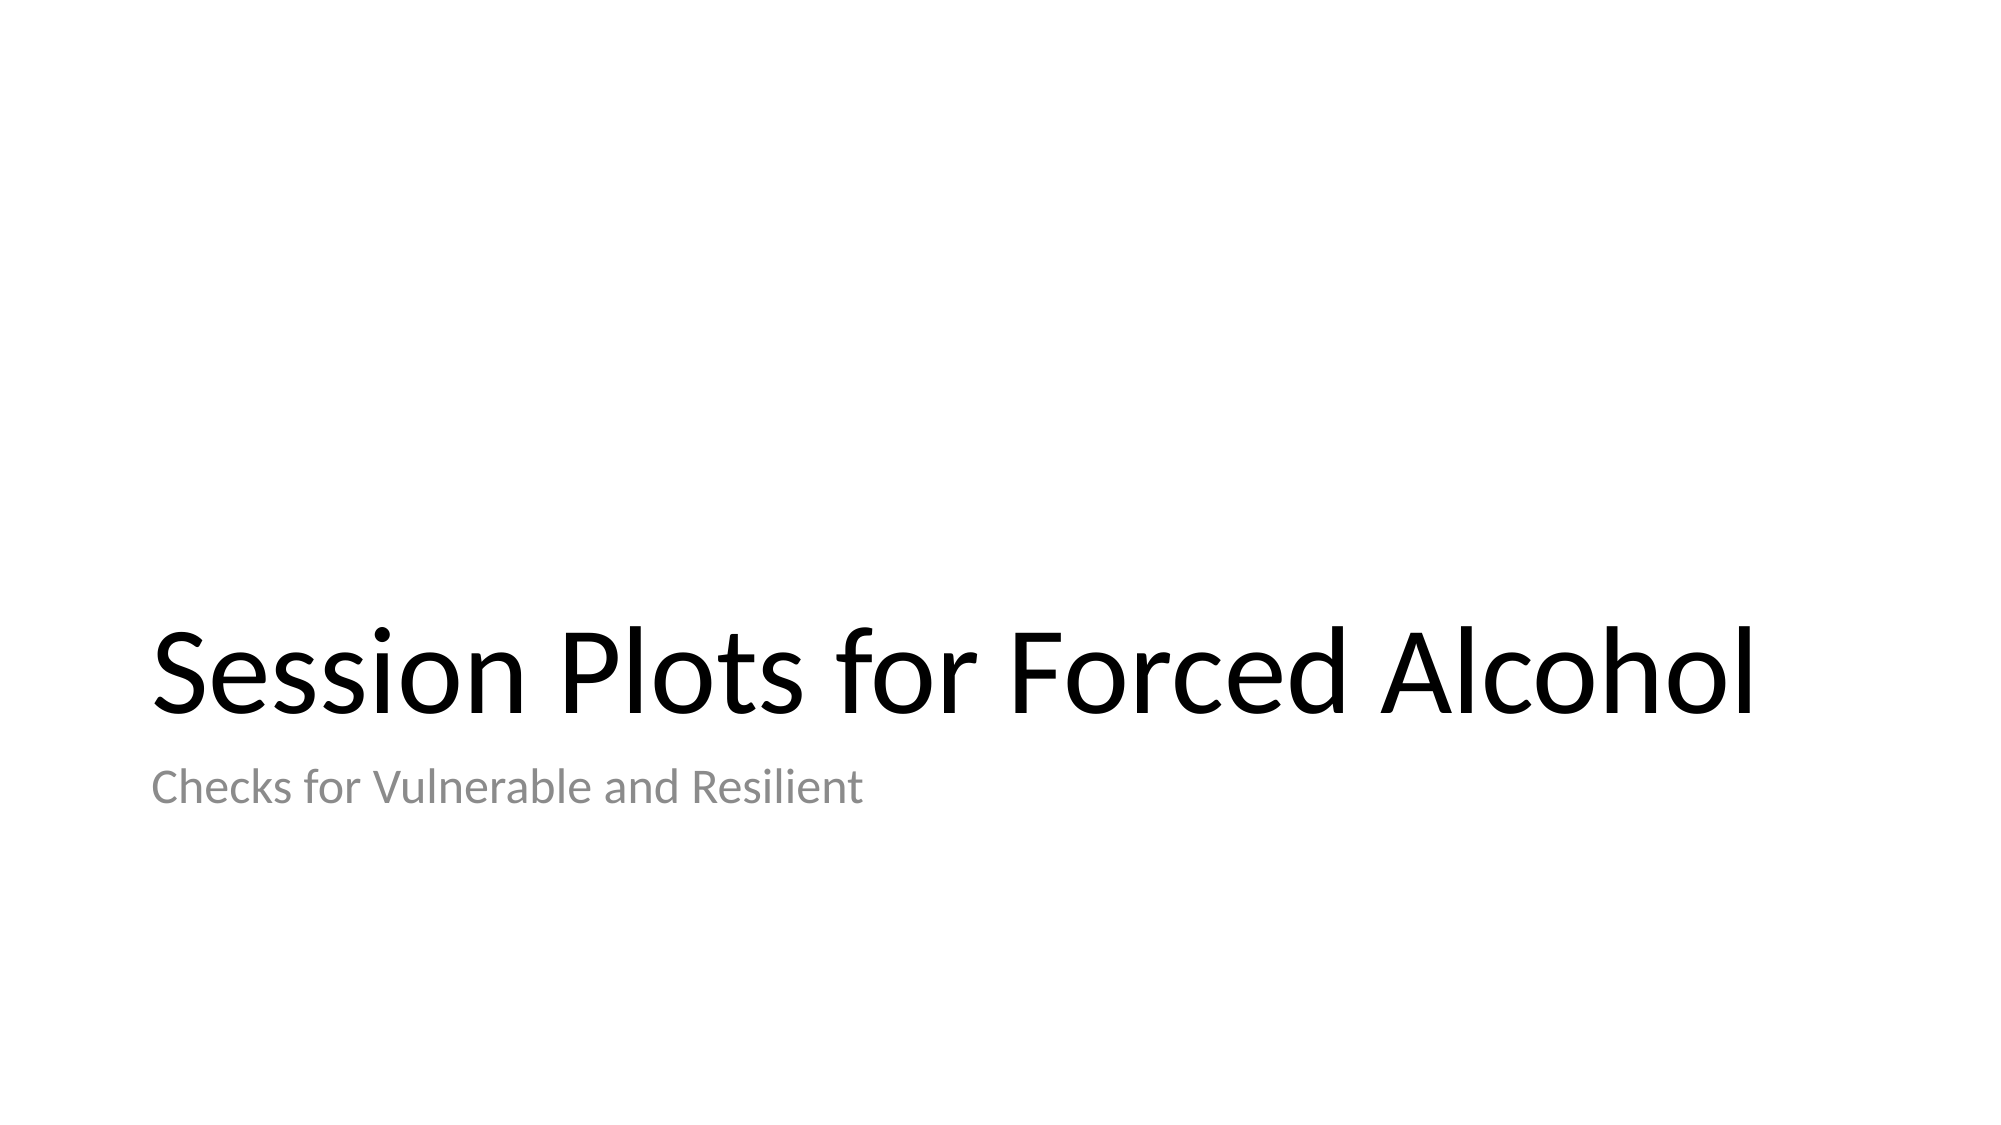

# Session Plots for Forced Alcohol
Checks for Vulnerable and Resilient